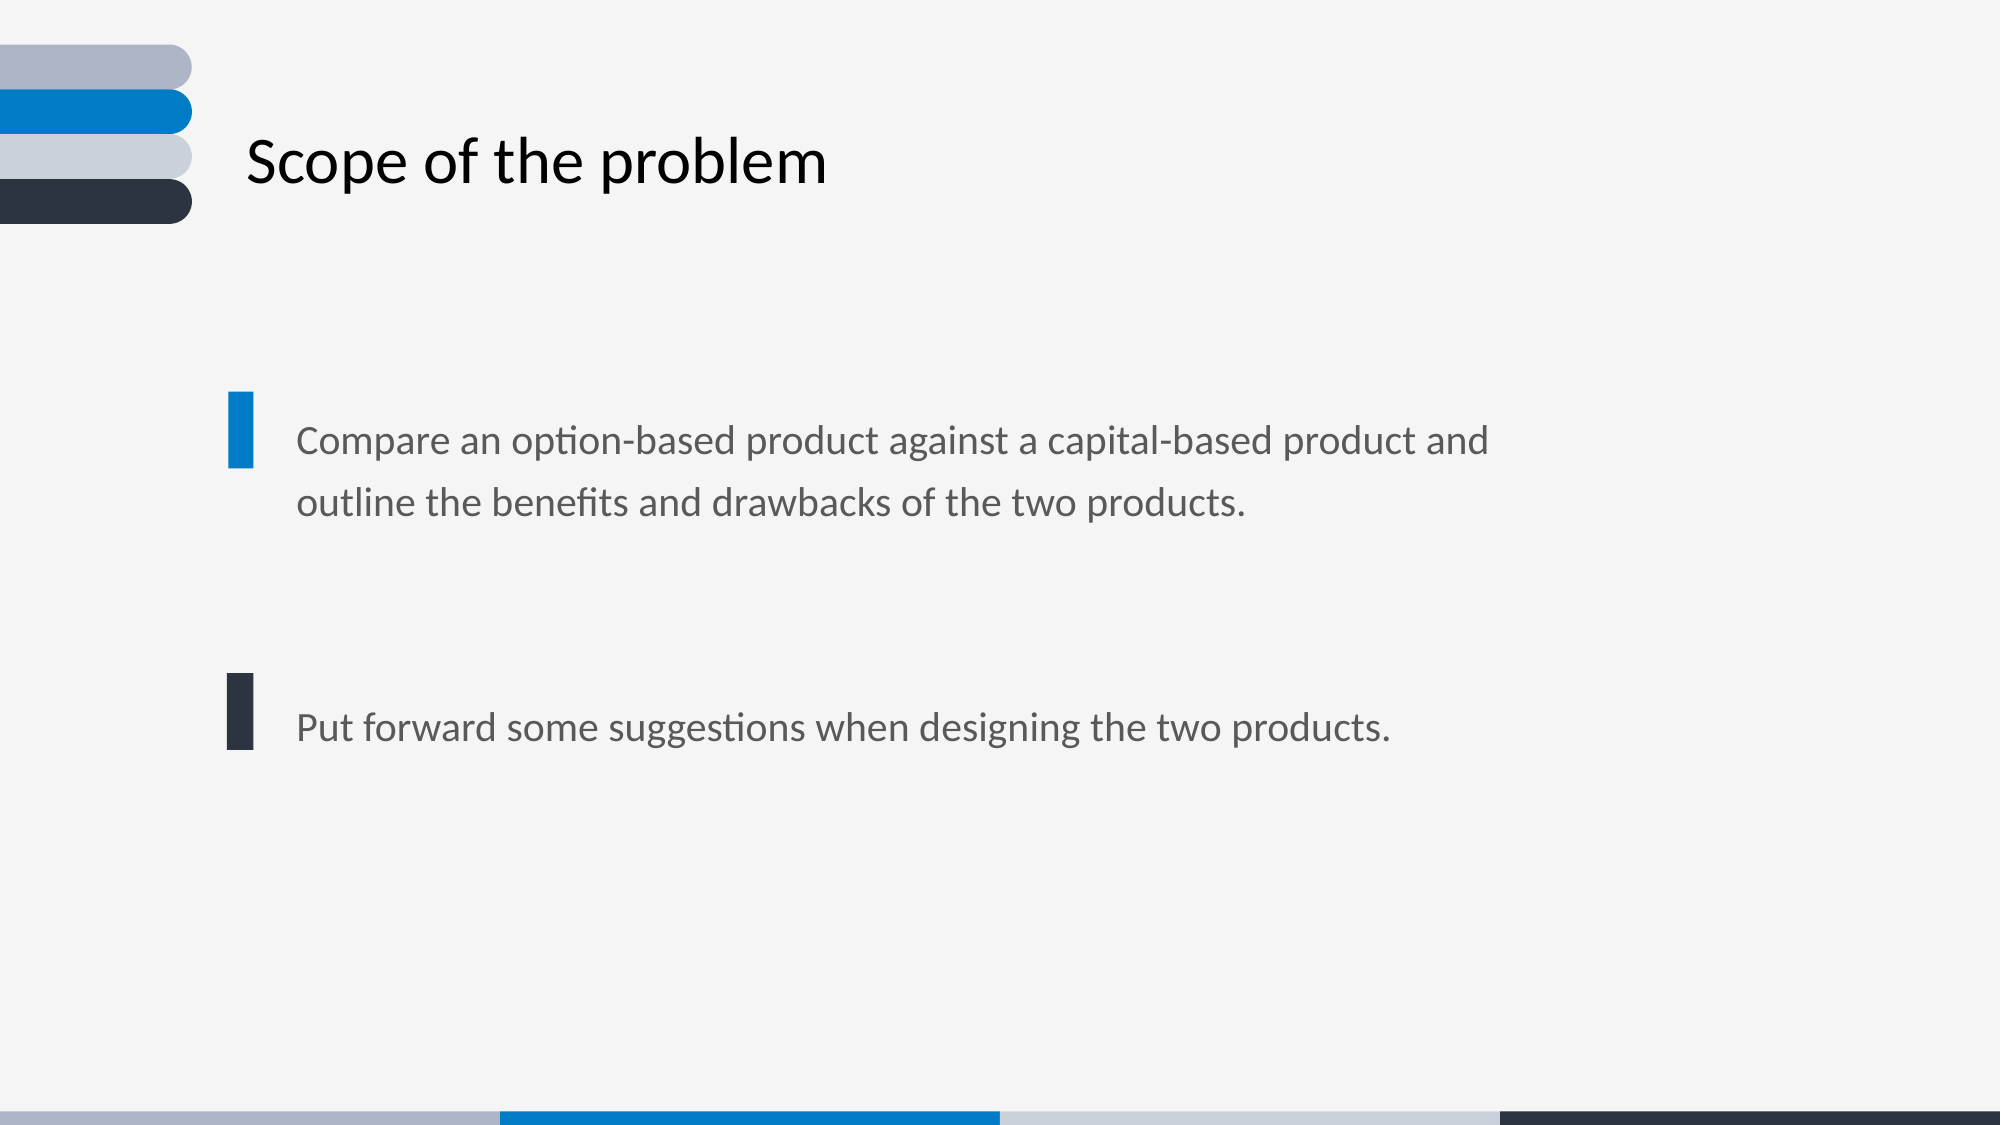

Scope of the problem

Compare an option-based product against a capital-based product and outline the benefits and drawbacks of the two products.
Put forward some suggestions when designing the two products.